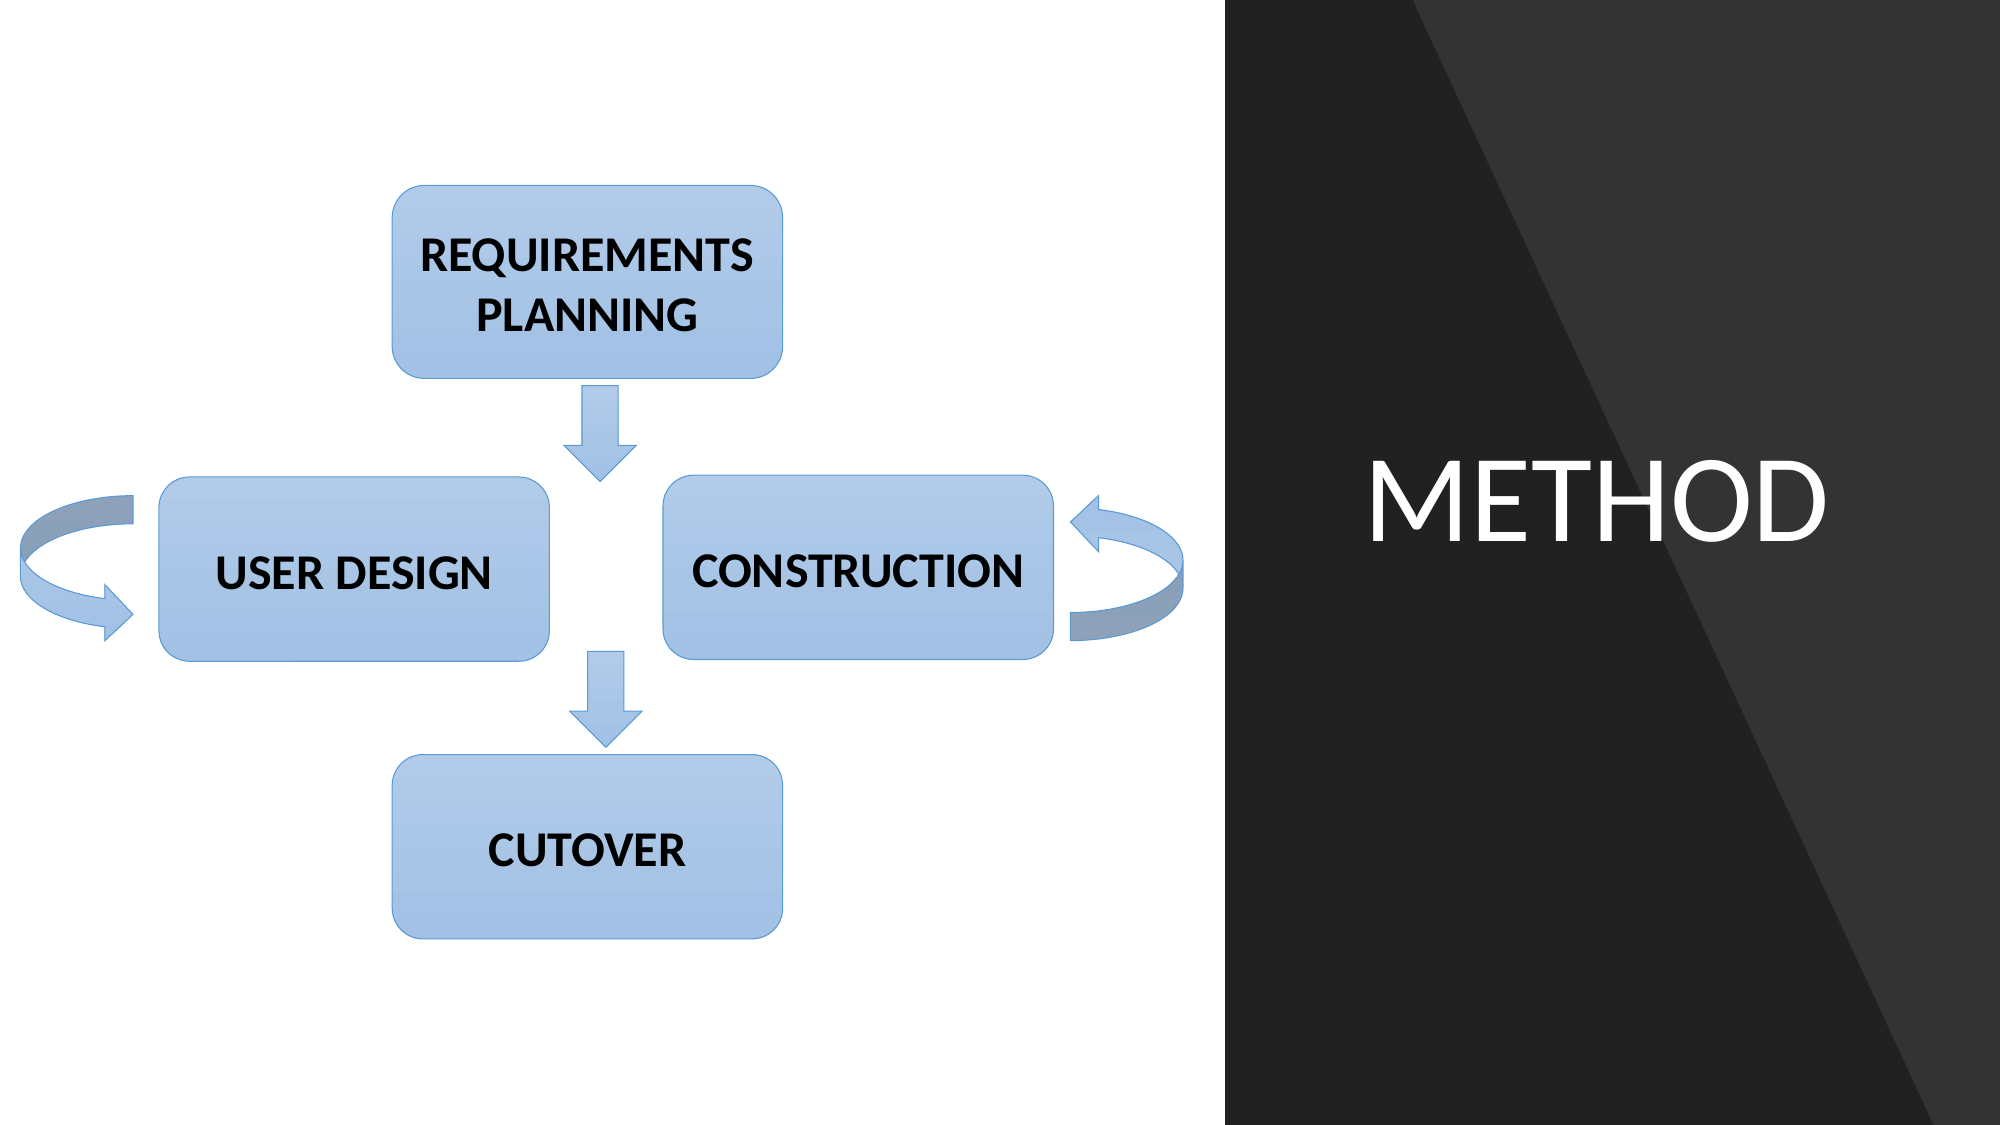

# METHOD
REQUIREMENTS PLANNING

CONSTRUCTION
USER DESIGN

CUTOVER